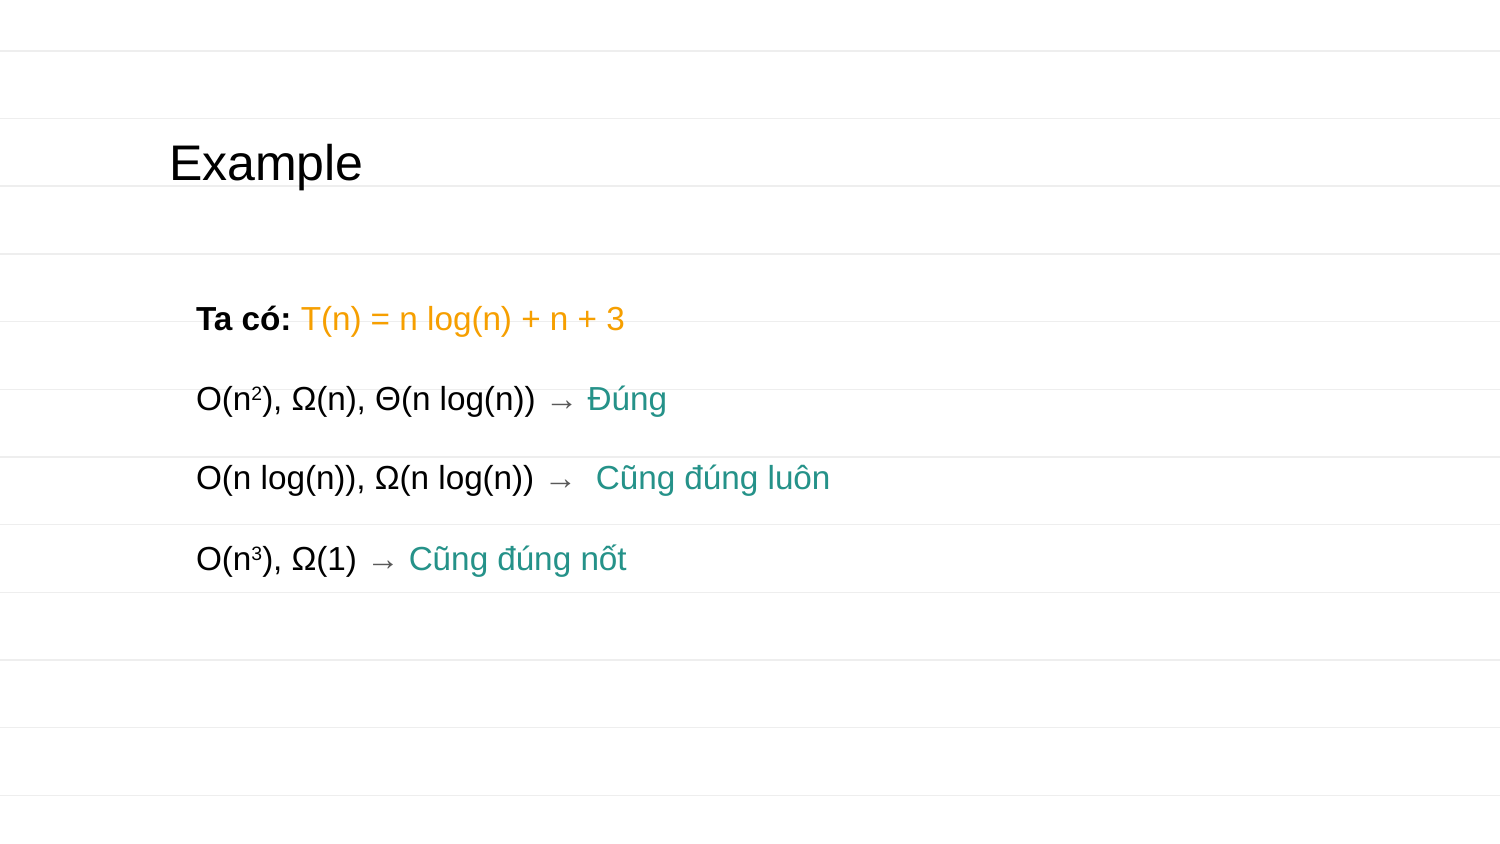

# Example
Ta có: T(n) = n log(n) + n + 3
O(n2), Ω(n), Θ(n log(n)) → Đúng
O(n log(n)), Ω(n log(n)) →  Cũng đúng luôn
O(n3), Ω(1) → Cũng đúng nốt